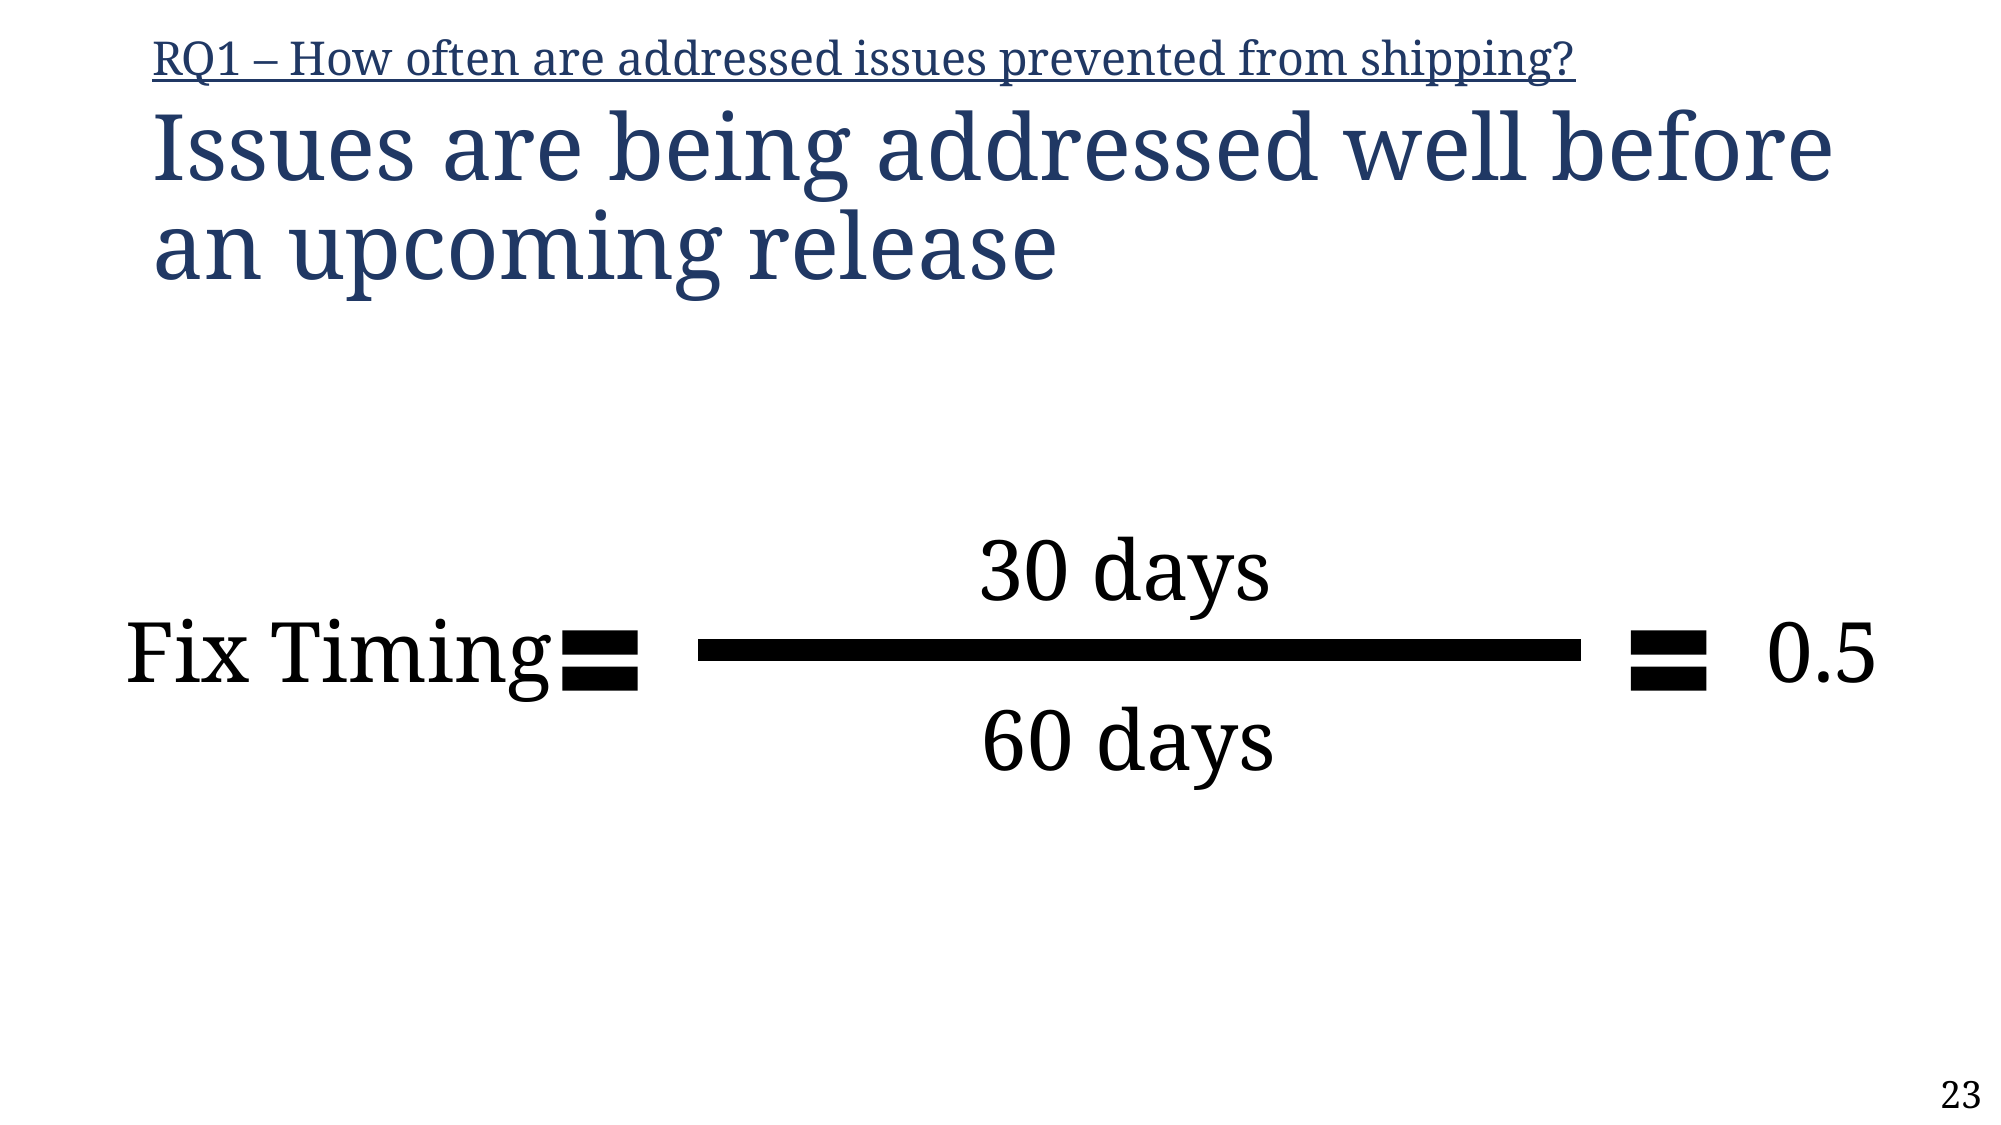

RQ1 – How often are addressed issues prevented from shipping?
# Issues are being addressed well before an upcoming release
30 days
0.5
Fix Timing

60 days
23